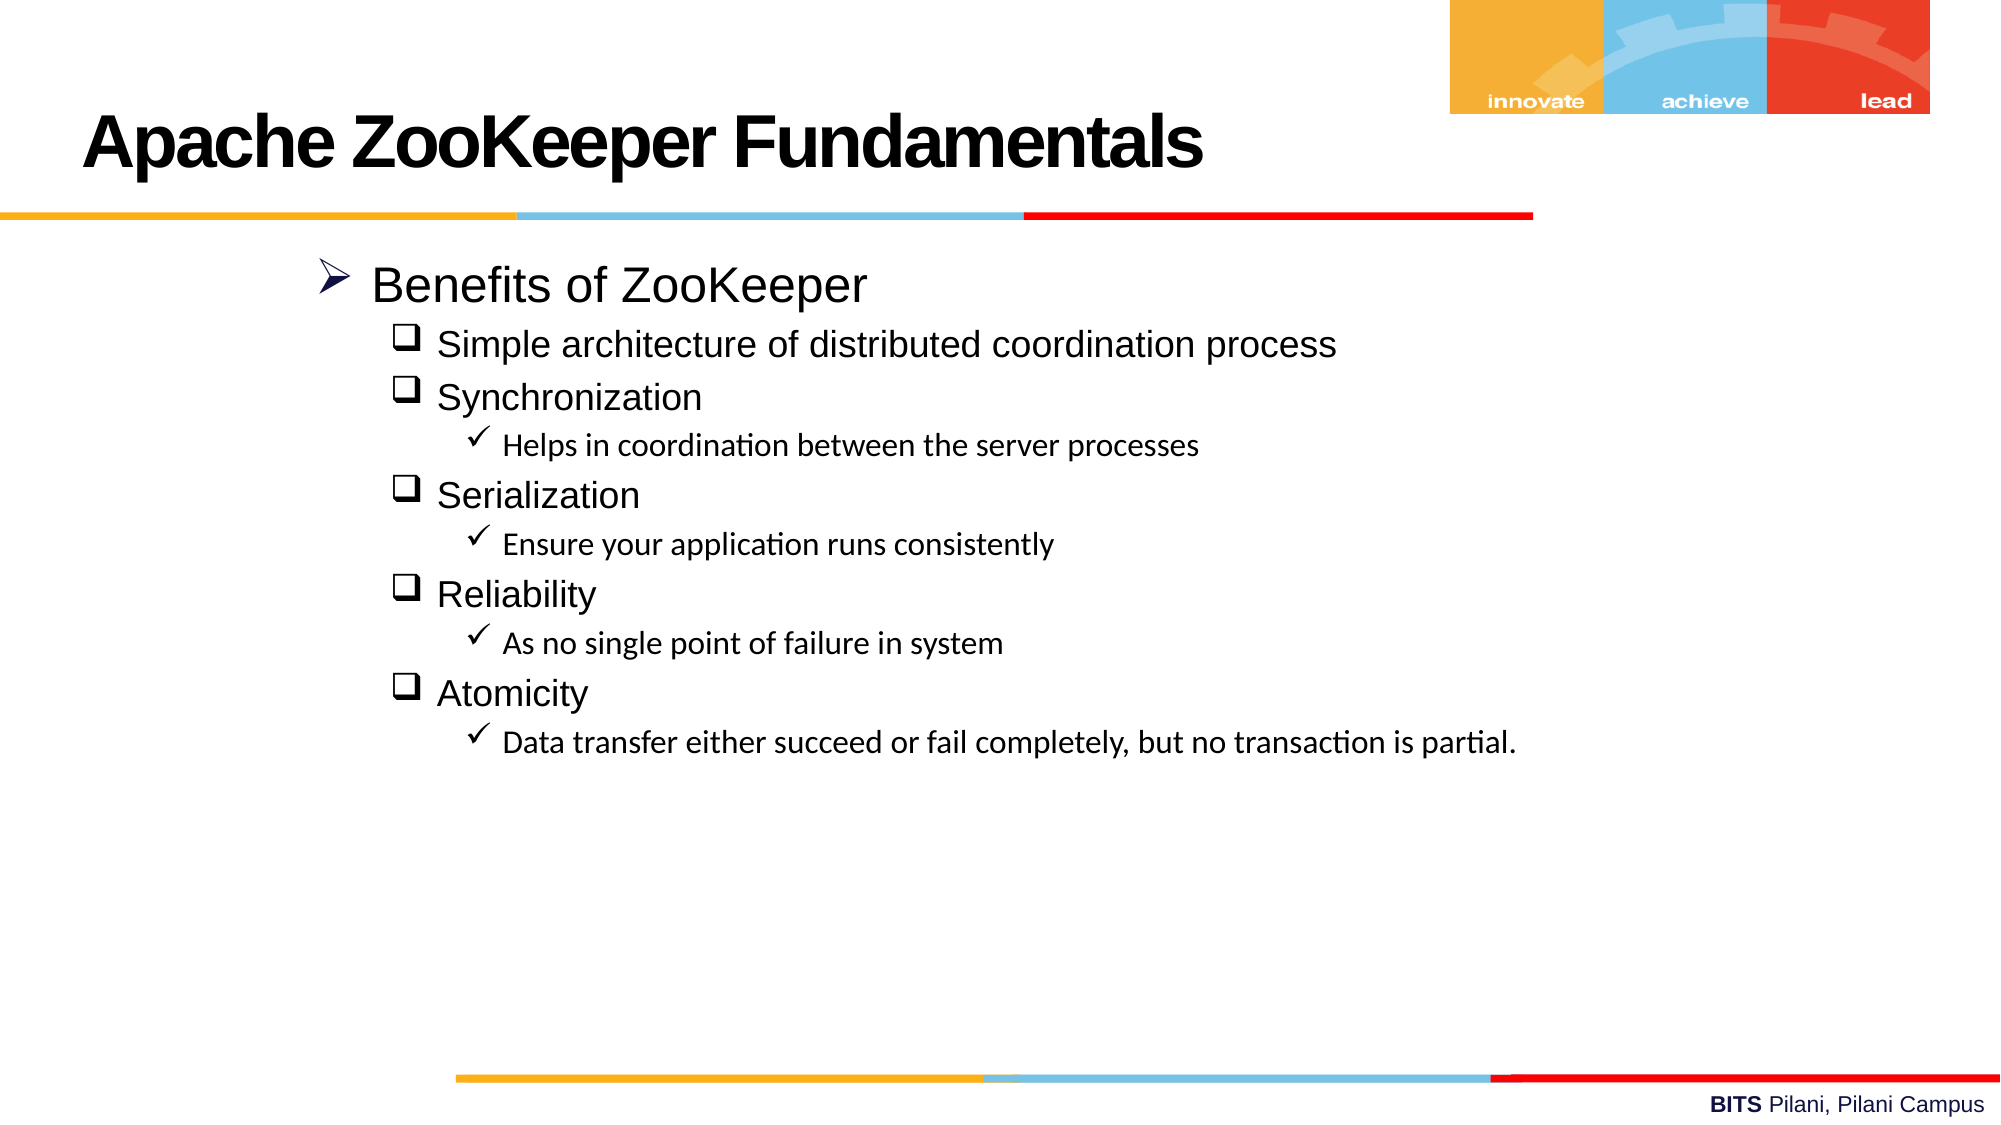

Apache ZooKeeper Fundamentals

Benefits of ZooKeeper
Simple architecture of distributed coordination process
Synchronization
Helps in coordination between the server processes
Serialization
Ensure your application runs consistently
Reliability
As no single point of failure in system
Atomicity
Data transfer either succeed or fail completely, but no transaction is partial.